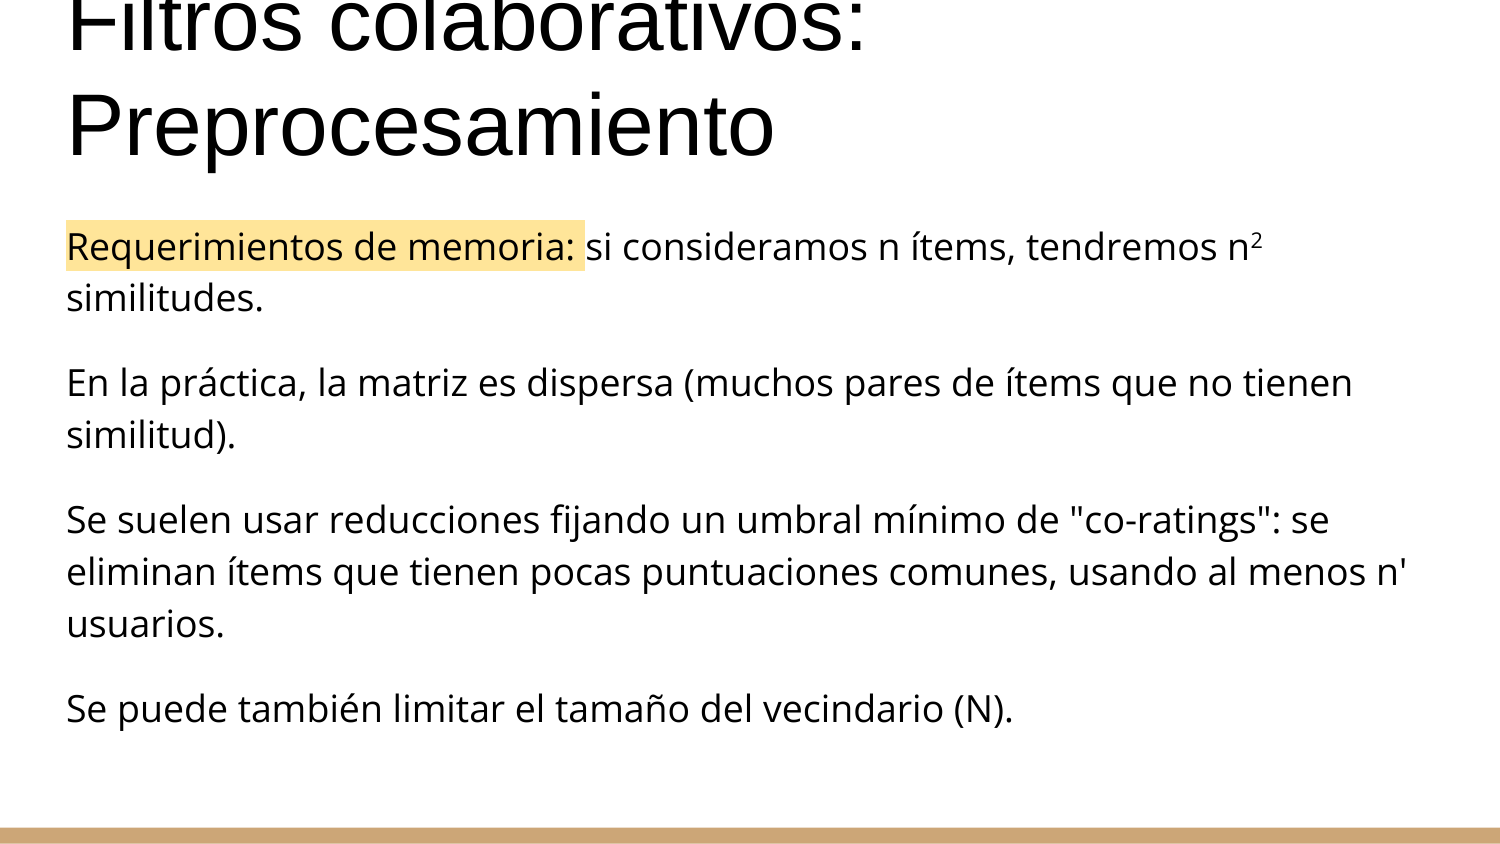

# Filtros colaborativos: Preprocesamiento
Requerimientos de memoria: si consideramos n ítems, tendremos n2 similitudes.
En la práctica, la matriz es dispersa (muchos pares de ítems que no tienen similitud).
Se suelen usar reducciones fijando un umbral mínimo de "co-ratings": se eliminan ítems que tienen pocas puntuaciones comunes, usando al menos n' usuarios.
Se puede también limitar el tamaño del vecindario (N).